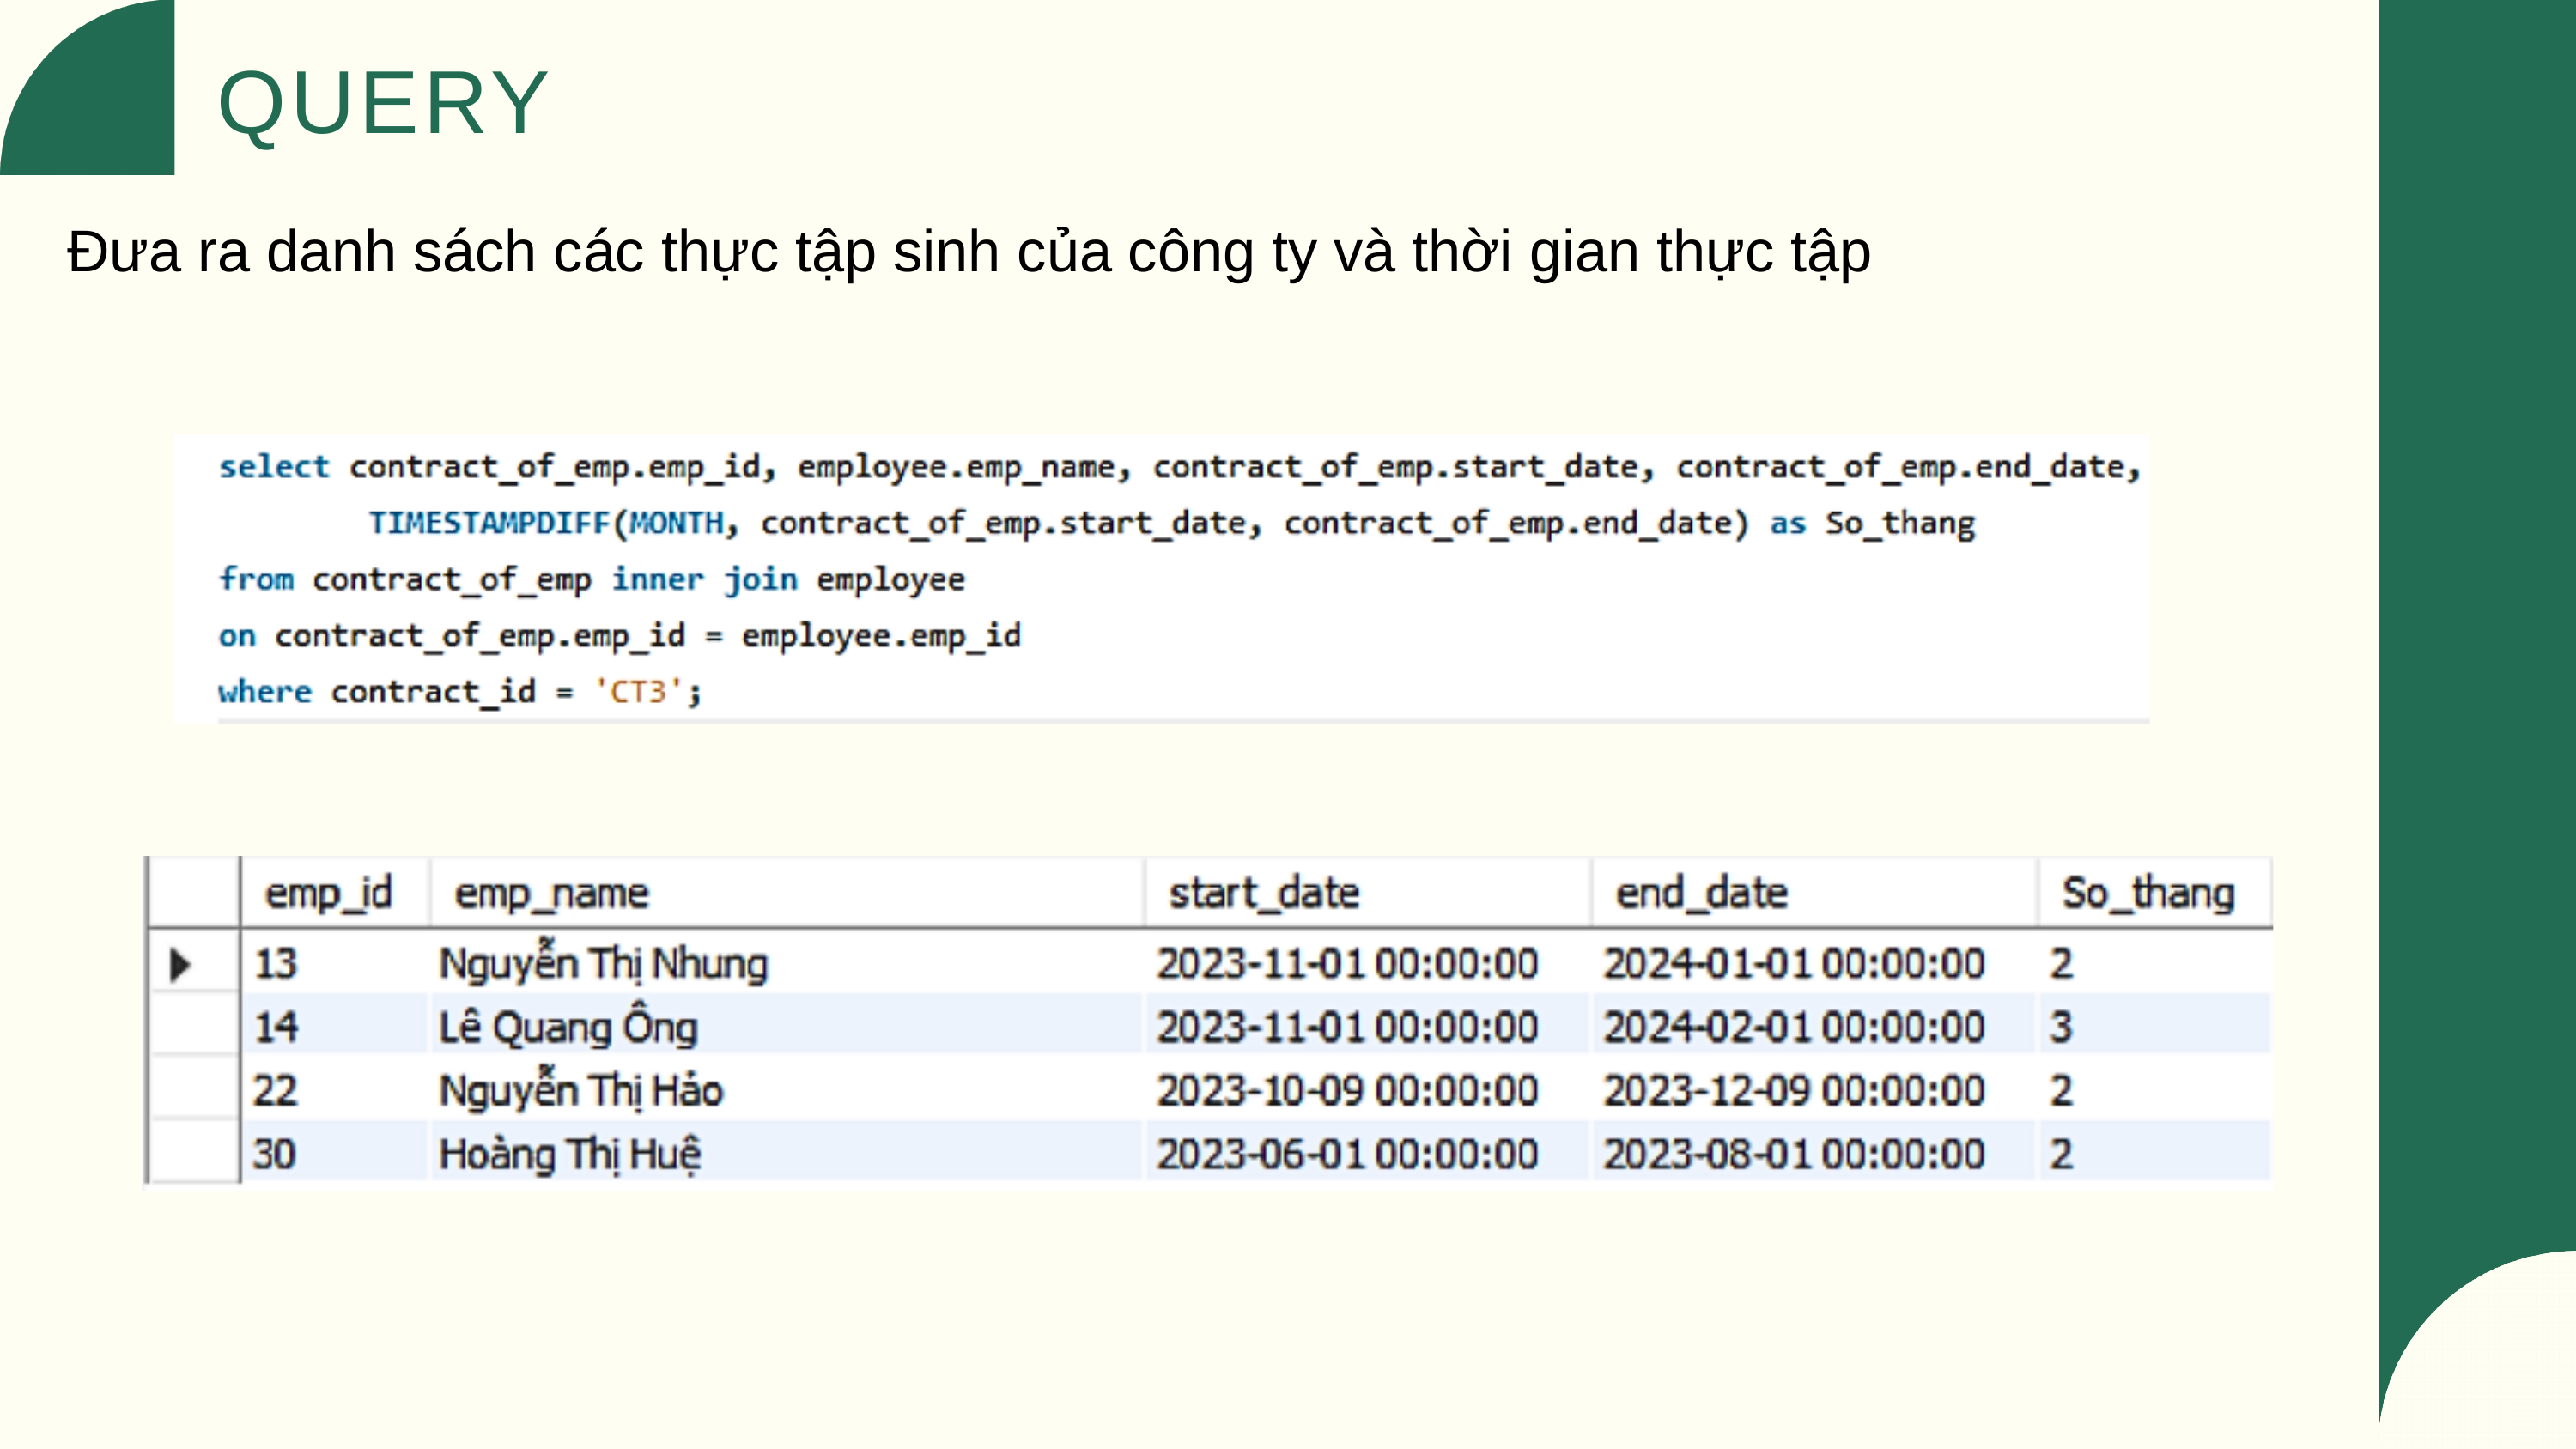

QUERY
Đưa ra danh sách các thực tập sinh của công ty và thời gian thực tập